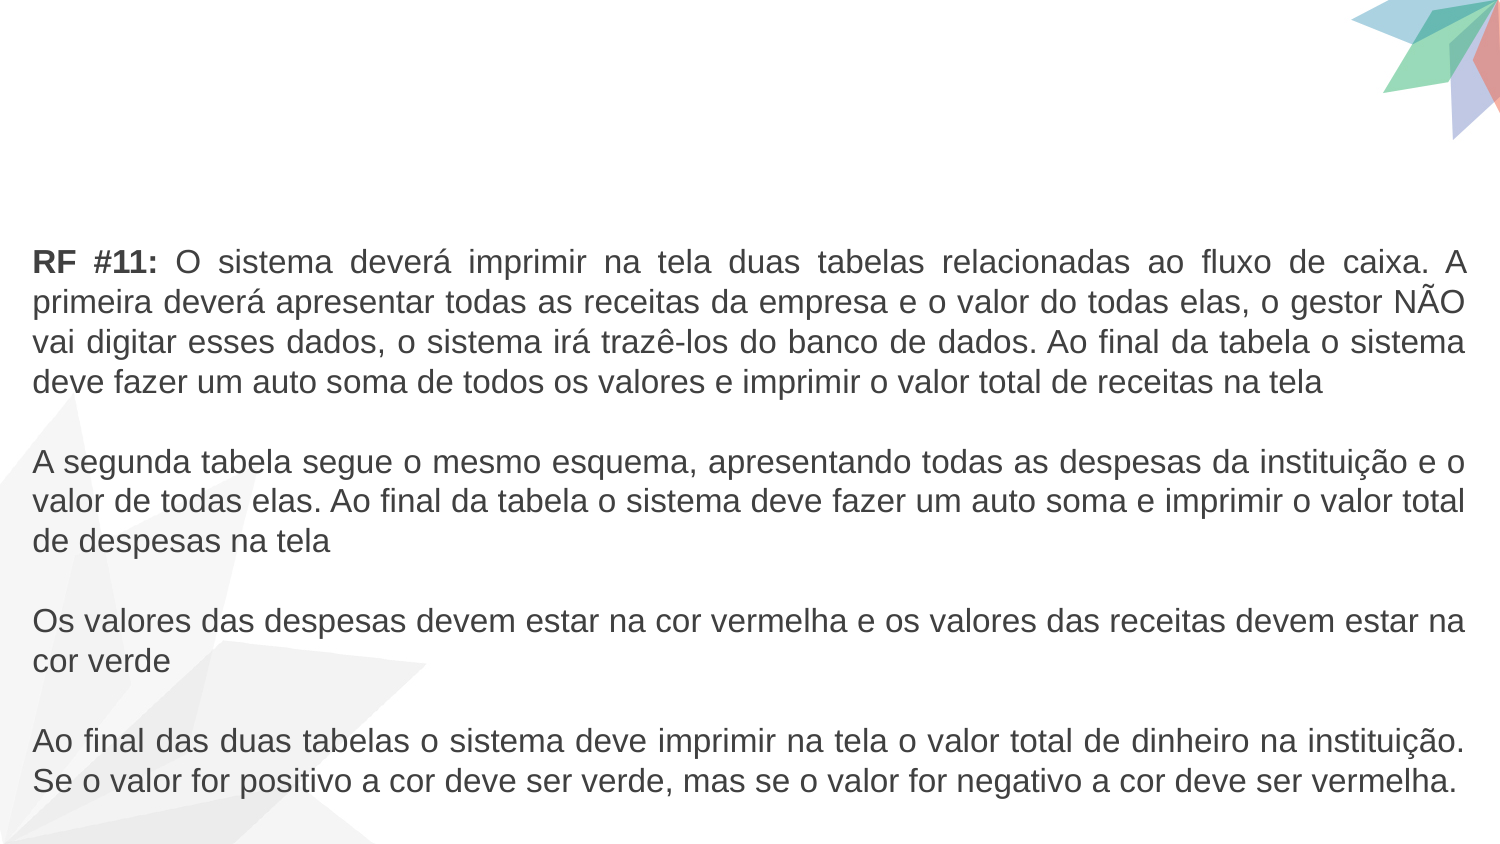

RF #11: O sistema deverá imprimir na tela duas tabelas relacionadas ao fluxo de caixa. A primeira deverá apresentar todas as receitas da empresa e o valor do todas elas, o gestor NÃO vai digitar esses dados, o sistema irá trazê-los do banco de dados. Ao final da tabela o sistema deve fazer um auto soma de todos os valores e imprimir o valor total de receitas na tela

A segunda tabela segue o mesmo esquema, apresentando todas as despesas da instituição e o valor de todas elas. Ao final da tabela o sistema deve fazer um auto soma e imprimir o valor total de despesas na tela

Os valores das despesas devem estar na cor vermelha e os valores das receitas devem estar na cor verde

Ao final das duas tabelas o sistema deve imprimir na tela o valor total de dinheiro na instituição. Se o valor for positivo a cor deve ser verde, mas se o valor for negativo a cor deve ser vermelha.